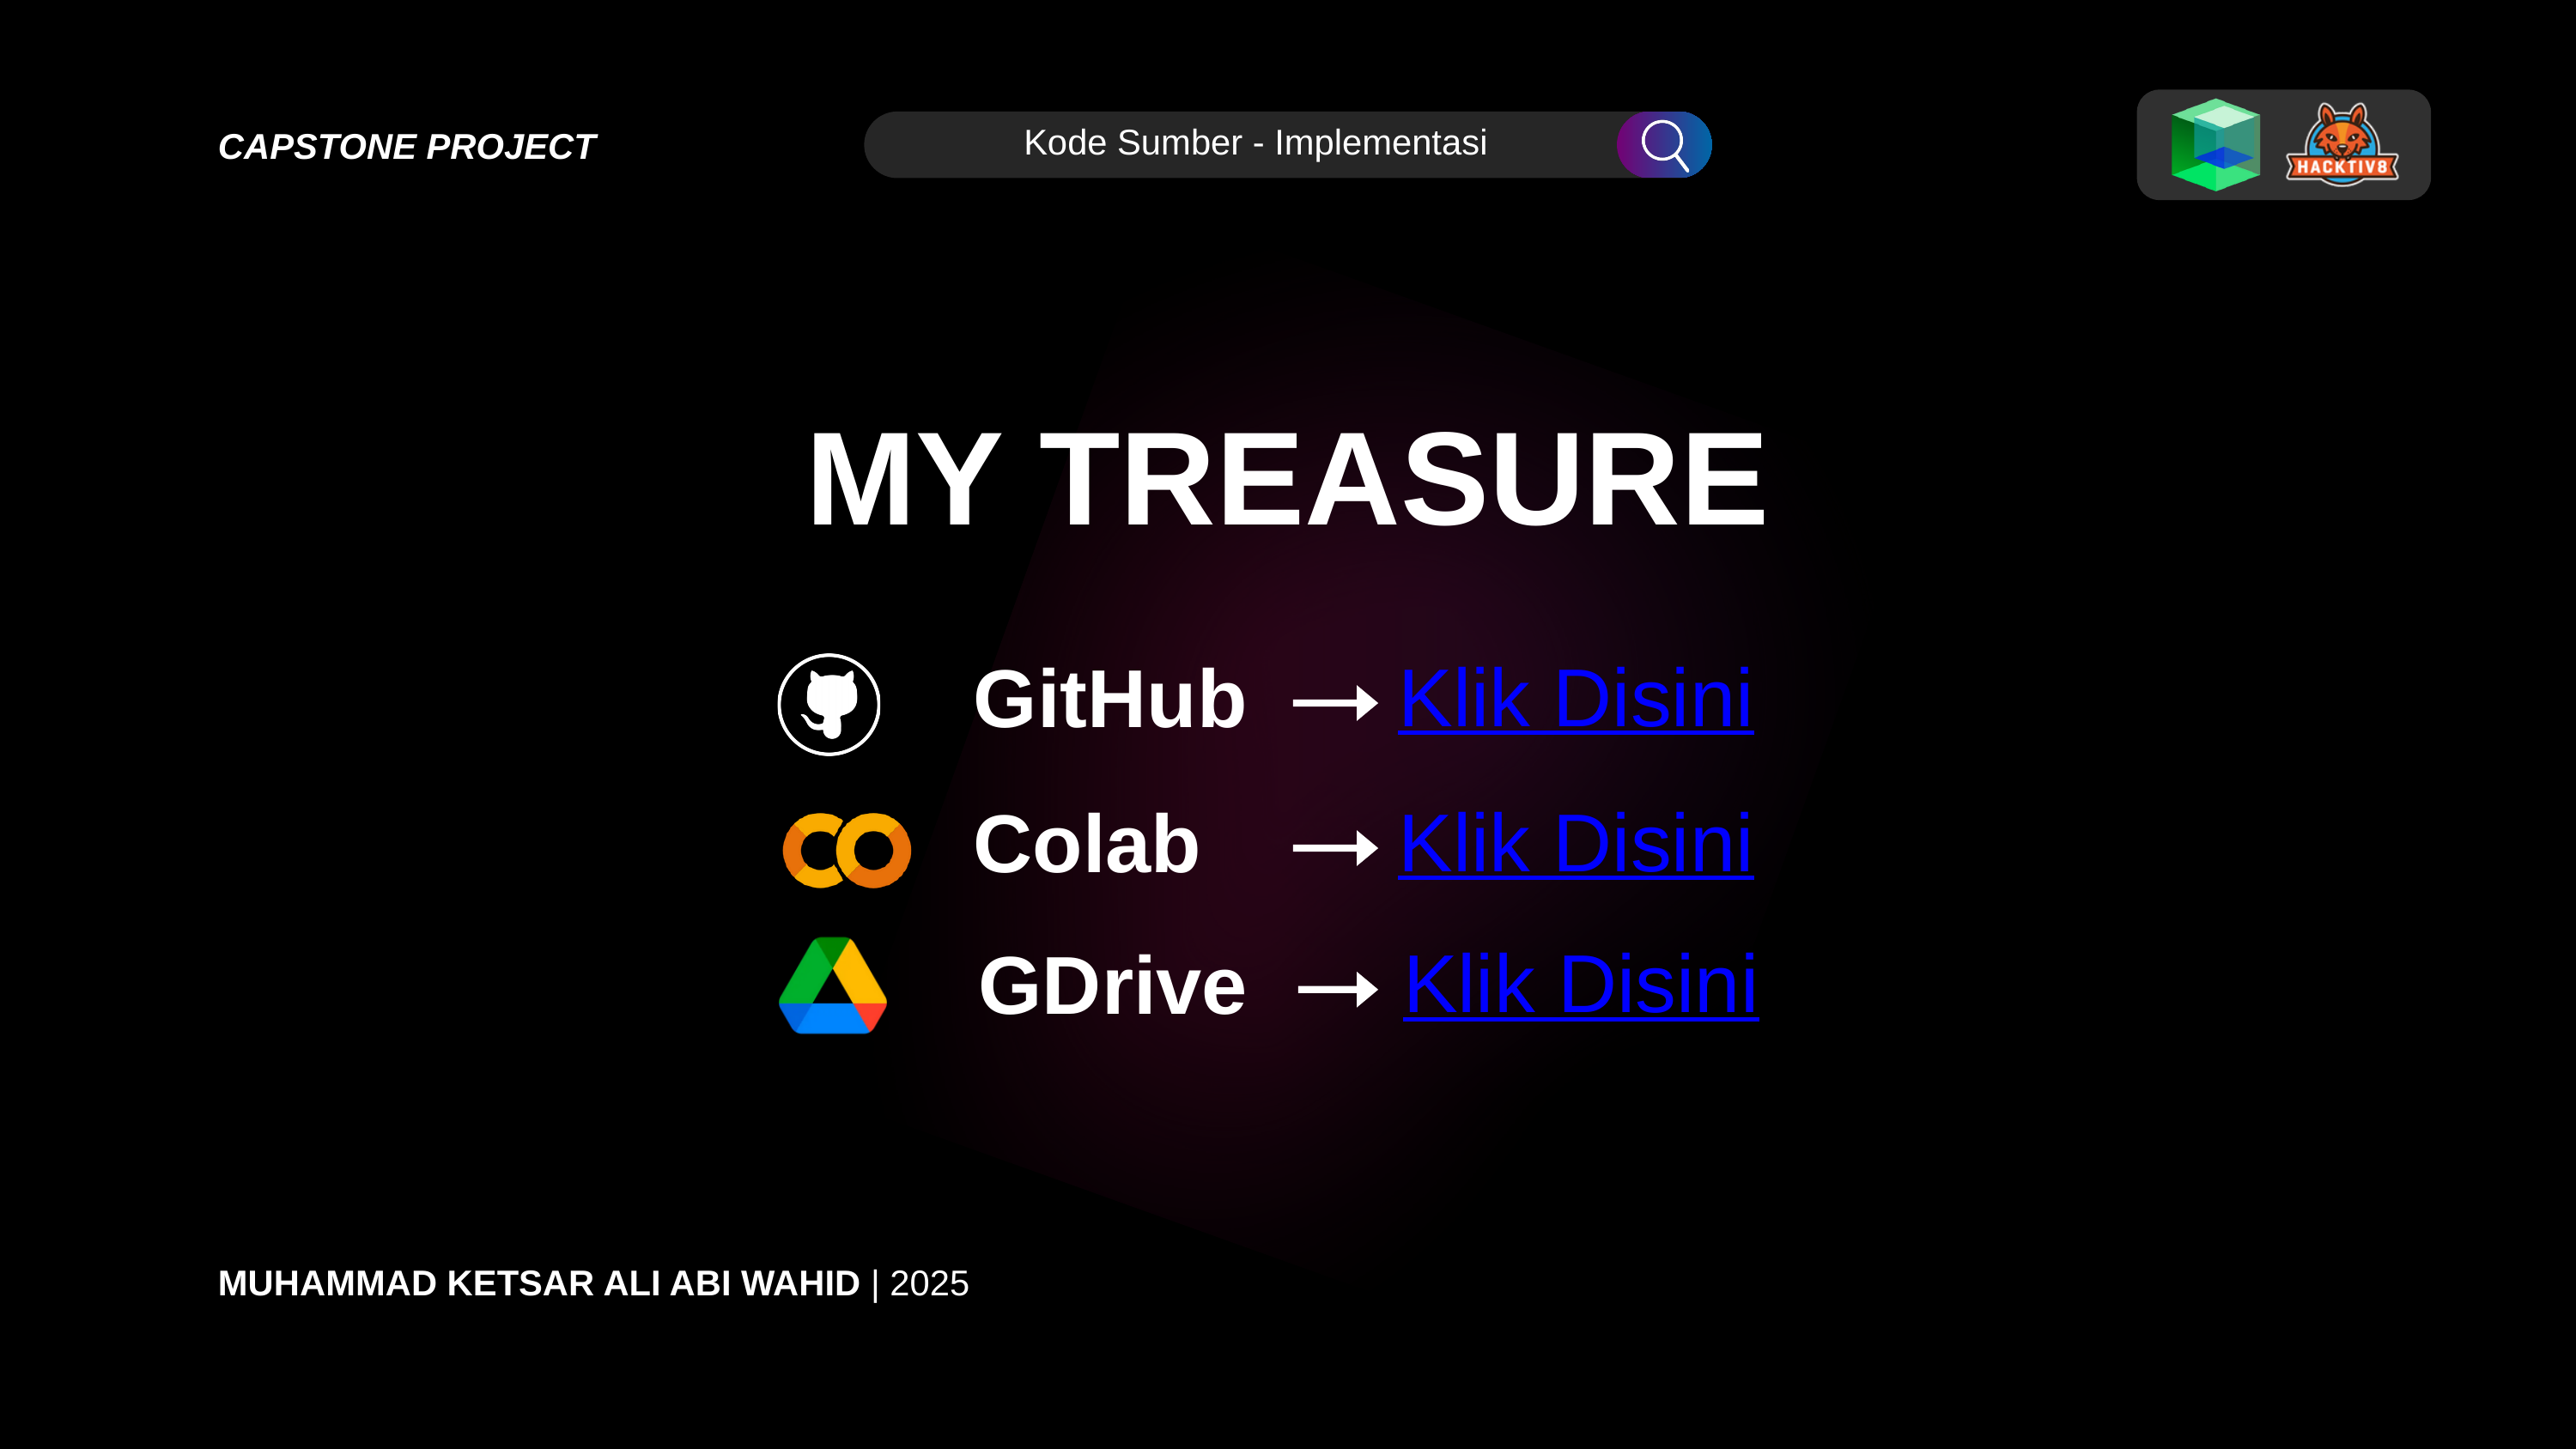

Kode Sumber - Implementasi
CAPSTONE PROJECT

MY TREASURE

Klik Disini
GitHub

Klik Disini
Colab

Klik Disini
GDrive

MUHAMMAD KETSAR ALI ABI WAHID | 2025